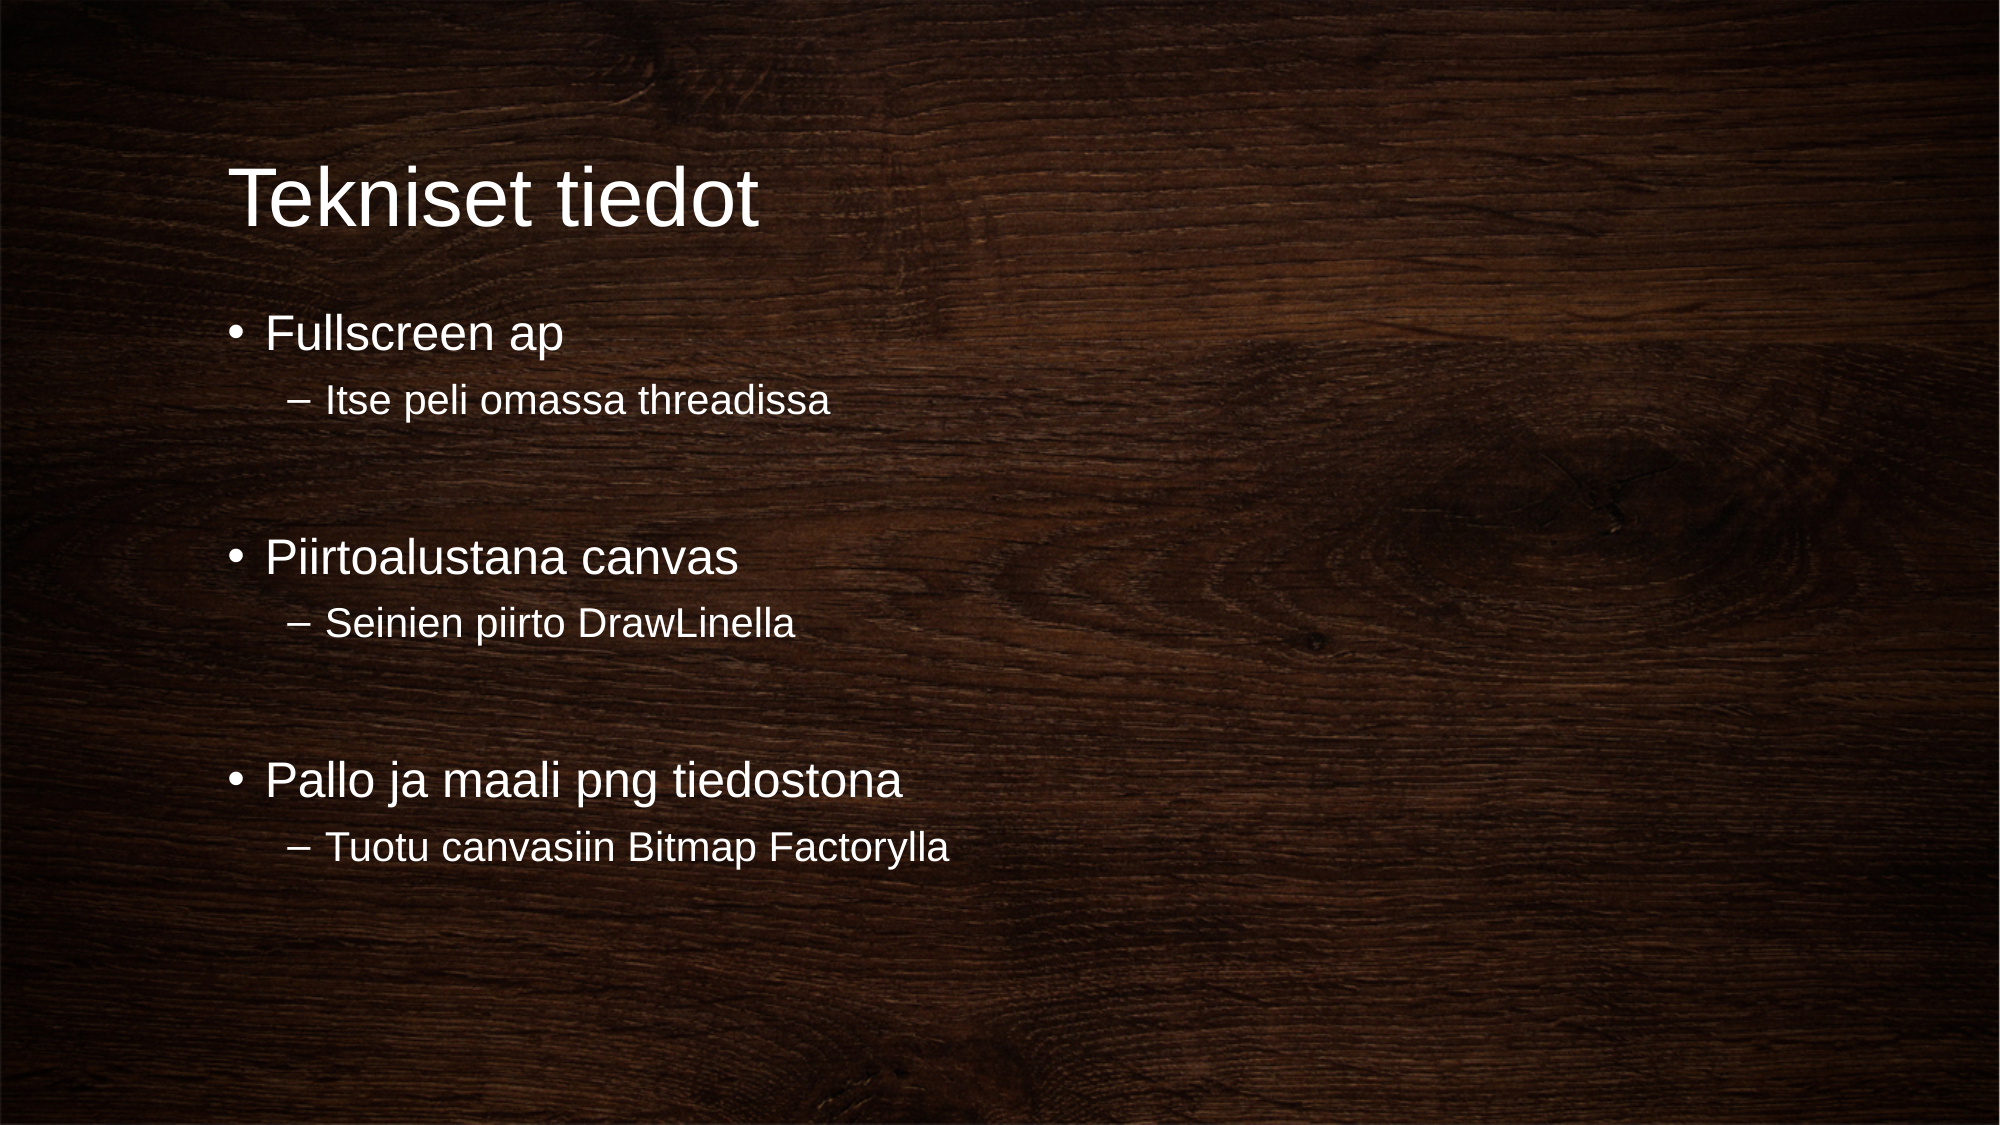

# Tekniset tiedot
Fullscreen ap
Itse peli omassa threadissa

Piirtoalustana canvas
Seinien piirto DrawLinella

Pallo ja maali png tiedostona
Tuotu canvasiin Bitmap Factorylla